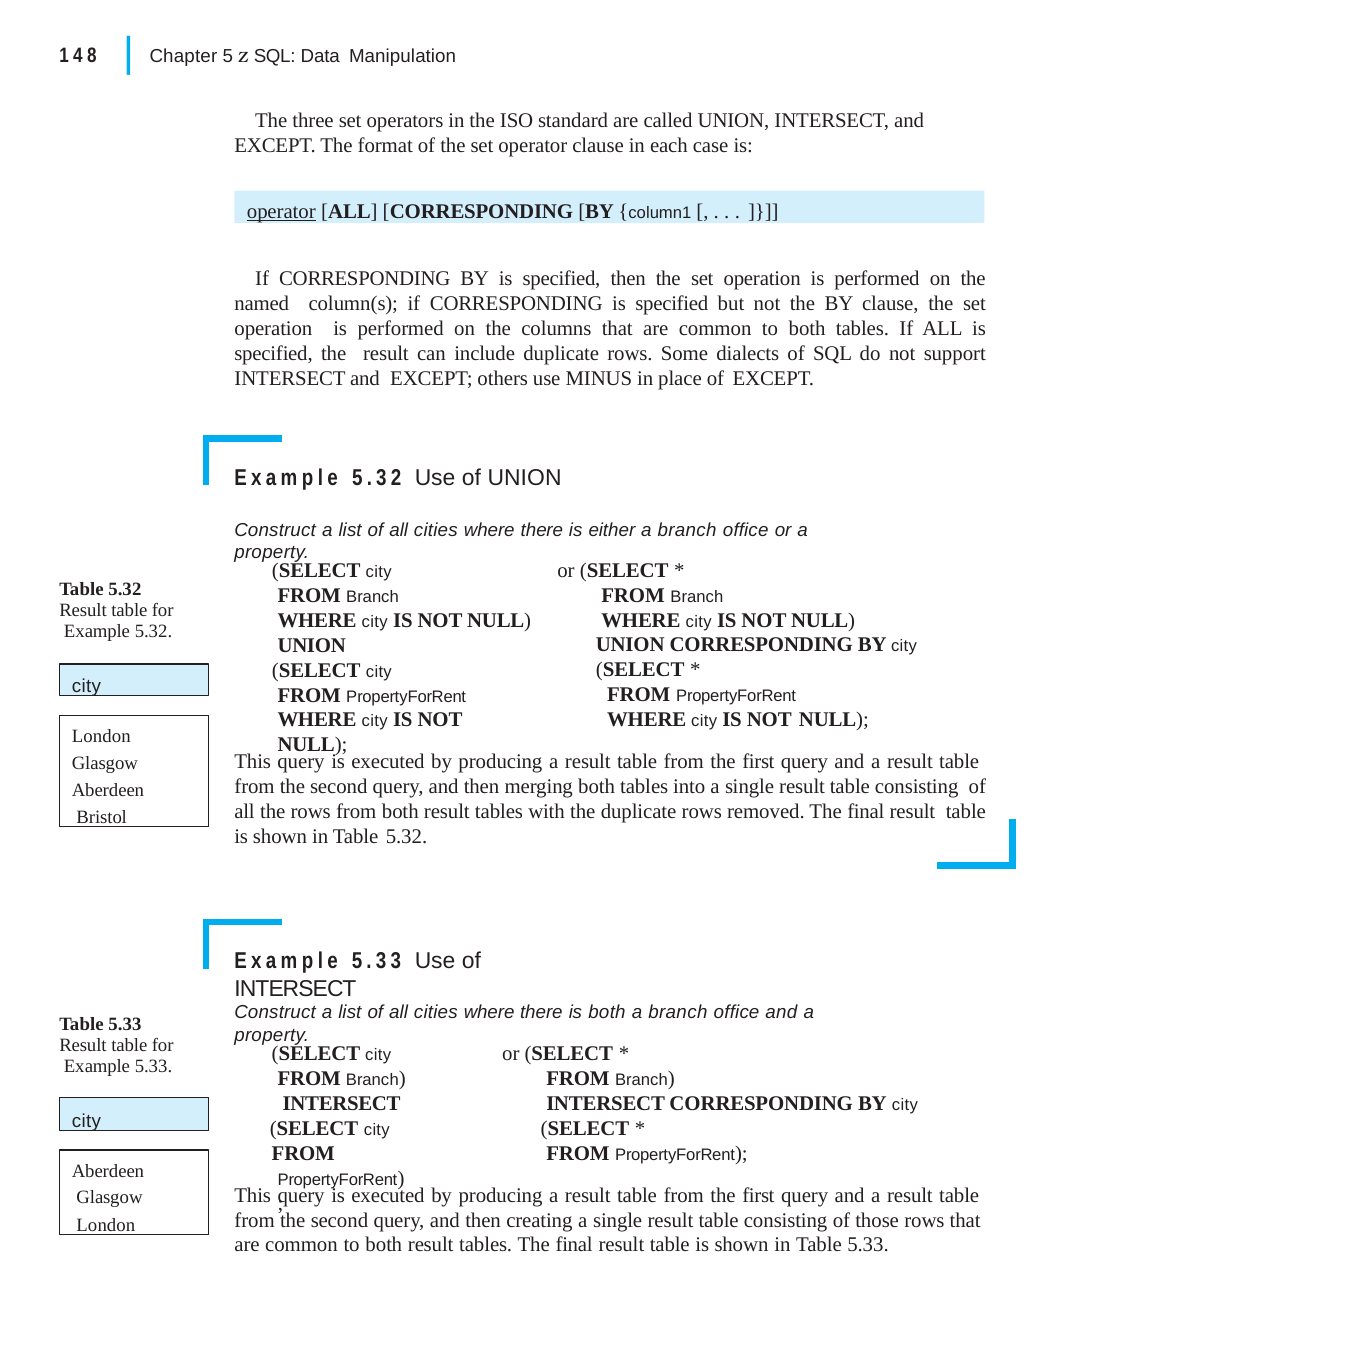

|
148
Chapter 5 z SQL: Data Manipulation
The three set operators in the ISO standard are called UNION, INTERSECT, and  EXCEPT. The format of the set operator clause in each case is:
operator [ALL] [CORRESPONDING [BY {column1 [, . . . ]}]]
If CORRESPONDING BY is specified, then the set operation is performed on the named  column(s); if CORRESPONDING is specified but not the BY clause, the set operation  is performed on the columns that are common to both tables. If ALL is specified, the  result can include duplicate rows. Some dialects of SQL do not support INTERSECT and  EXCEPT; others use MINUS in place of EXCEPT.

Example 5.32 Use of UNION

Construct a list of all cities where there is either a branch office or a property.
(SELECT city
FROM Branch
WHERE city IS NOT NULL)  UNION
(SELECT city
FROM PropertyForRent
WHERE city IS NOT NULL);
or (SELECT *
FROM Branch
WHERE city IS NOT NULL)  UNION CORRESPONDING BY city  (SELECT *
FROM PropertyForRent
WHERE city IS NOT NULL);
Table 5.32  Result table for  Example 5.32.
city
London  Glasgow  Aberdeen  Bristol
This query is executed by producing a result table from the first query and a result table  from the second query, and then merging both tables into a single result table consisting  of all the rows from both result tables with the duplicate rows removed. The final result  table is shown in Table 5.32.

Example 5.33 Use of INTERSECT
Construct a list of all cities where there is both a branch office and a property.
Table 5.33  Result table for  Example 5.33.
(SELECT city  FROM Branch)  INTERSECT
(SELECT city
FROM PropertyForRent);
or (SELECT *
FROM Branch)
INTERSECT CORRESPONDING BY city
(SELECT *
FROM PropertyForRent);
city
Aberdeen  Glasgow  London
This query is executed by producing a result table from the first query and a result table  from the second query, and then creating a single result table consisting of those rows that  are common to both result tables. The final result table is shown in Table 5.33.